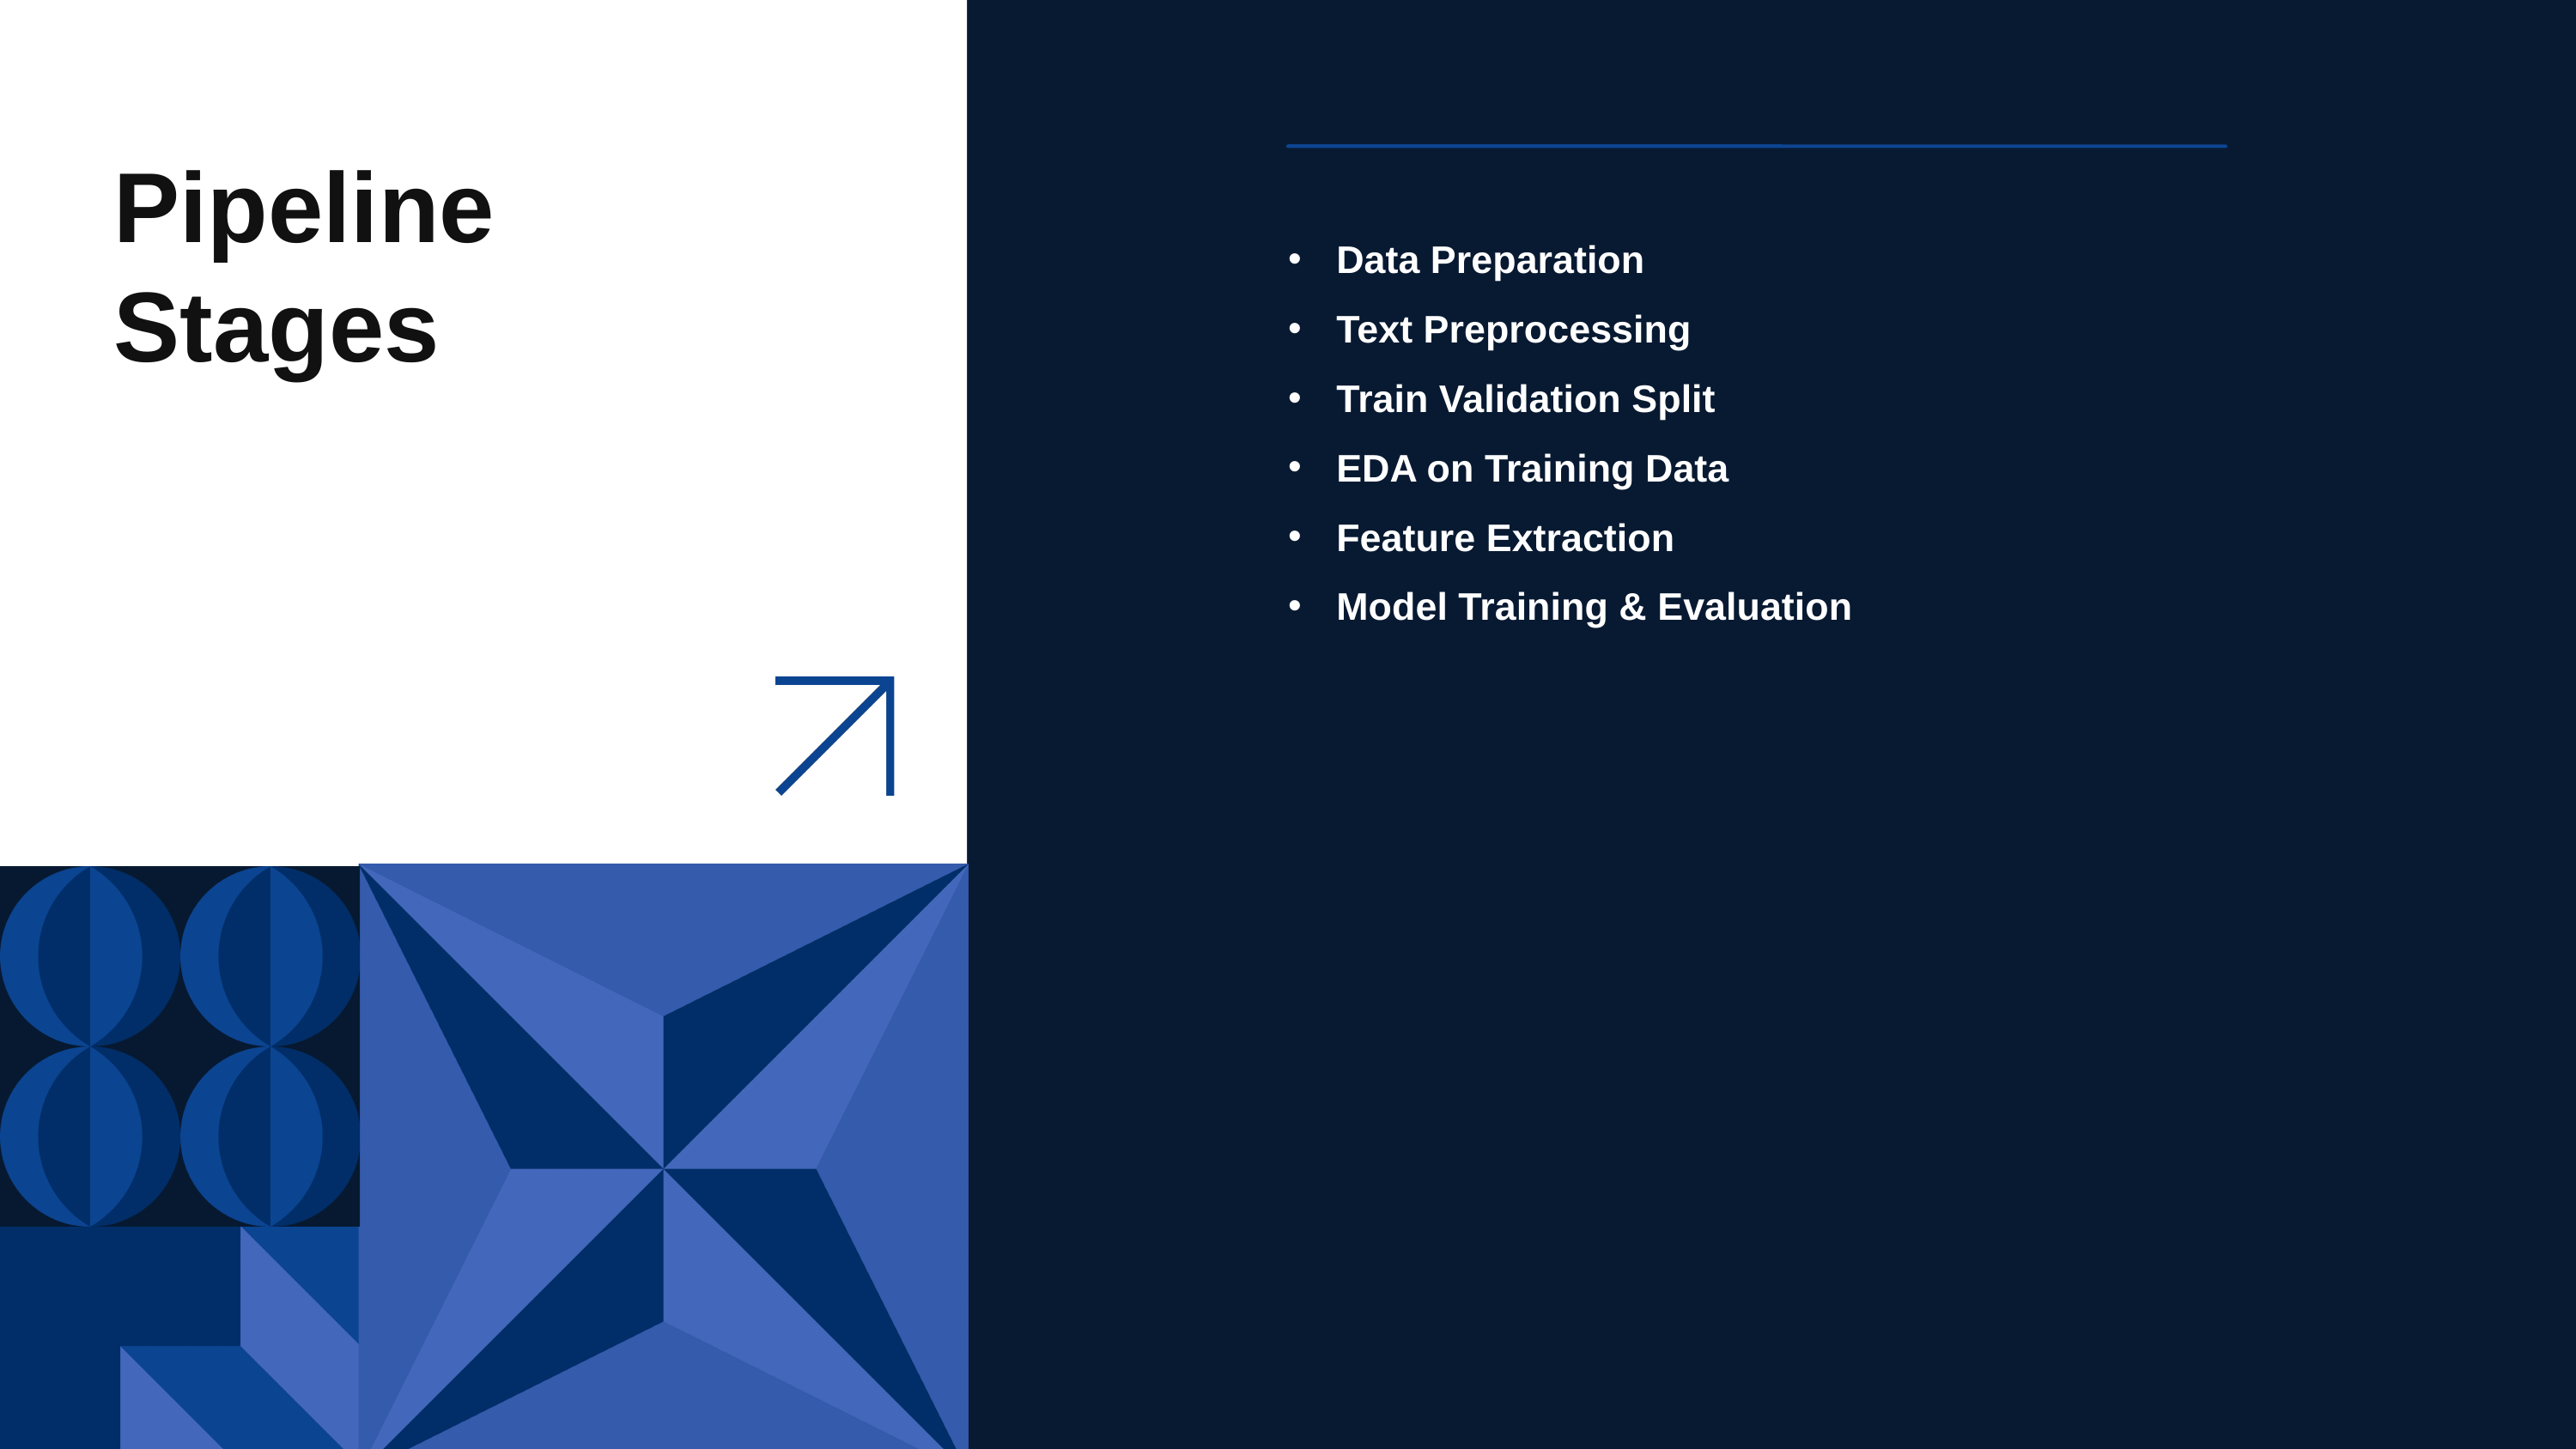

Pipeline Stages

Data Preparation
Text Preprocessing
Train Validation Split
EDA on Training Data
Feature Extraction
Model Training & Evaluation